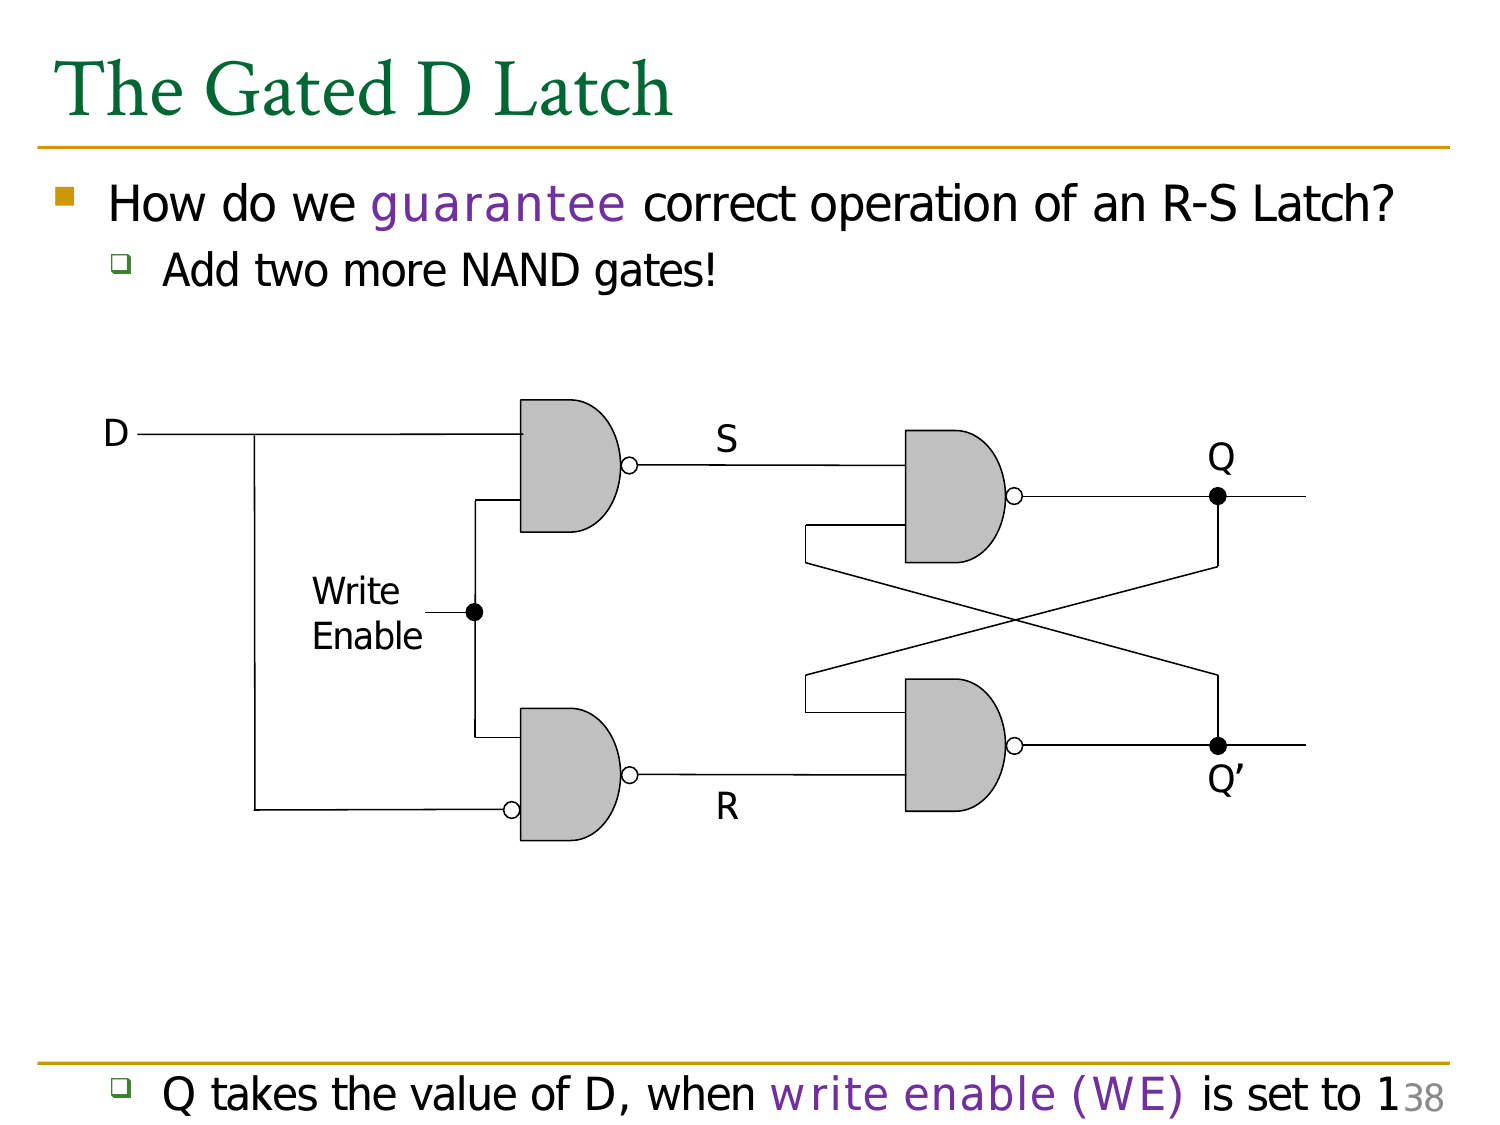

# The Gated D Latch
How do we guarantee correct operation of an R-S Latch?
Add two more NAND gates!

Q takes the value of D, when write enable (WE) is set to 1
S and R can never be 0 at the same time!

D
S
Q

Write
Enable

Q’

R

38